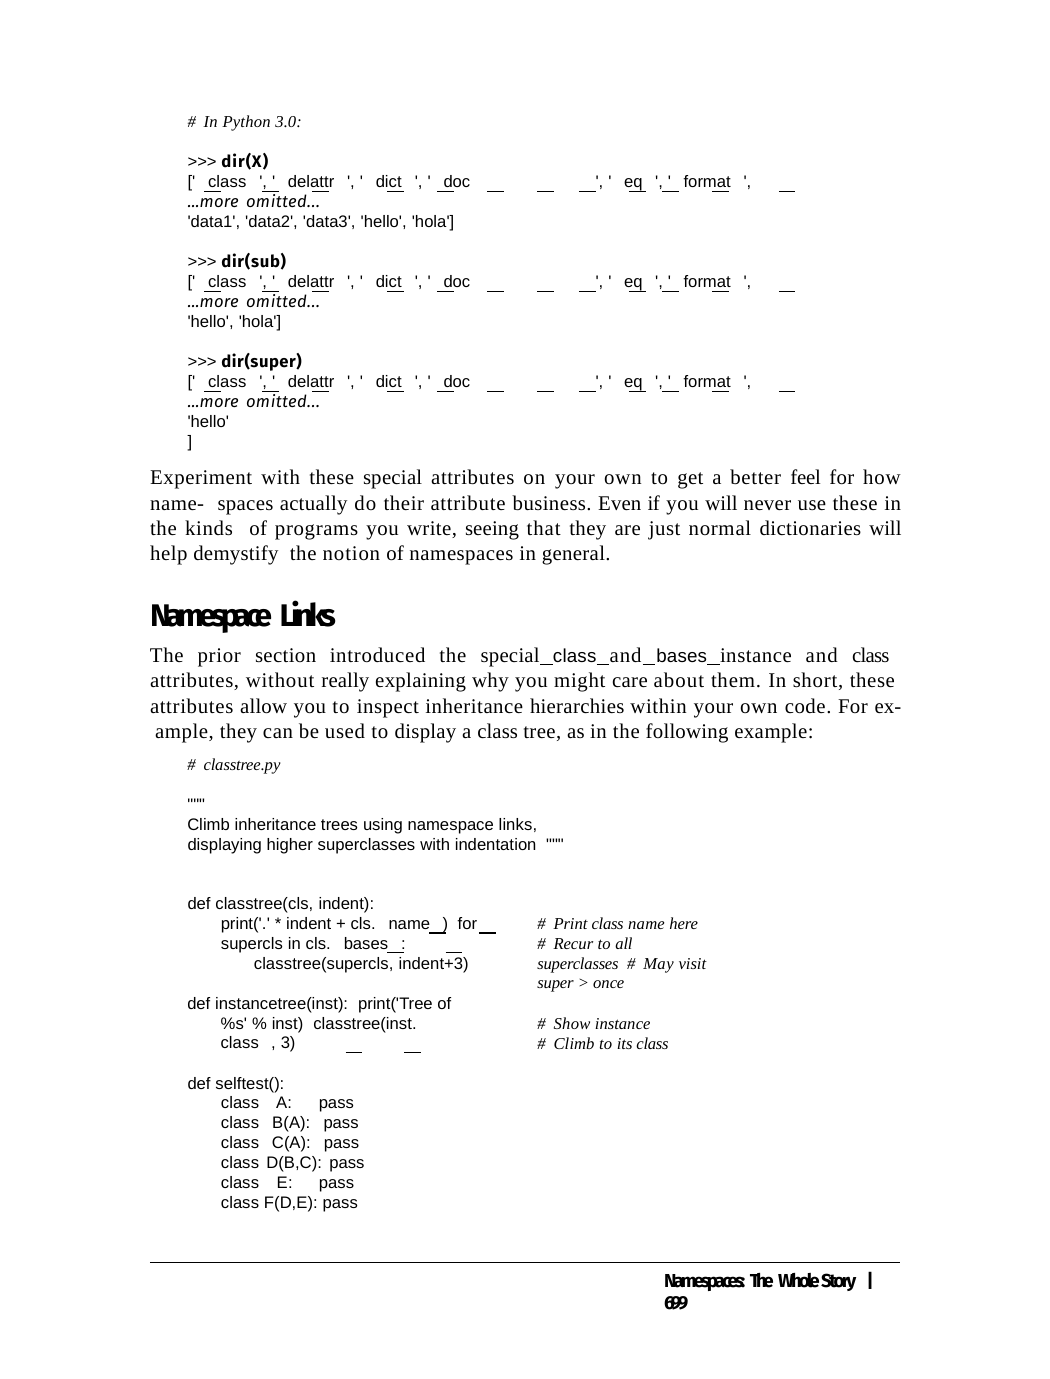

# In Python 3.0:
>>> dir(X)
[' class ', ' delattr ', ' dict ', ' doc
...more omitted...
'data1', 'data2', 'data3', 'hello', 'hola']
', ' eq ', ' format ',

>>> dir(sub)
[' class ', ' delattr ', ' dict ', ' doc
...more omitted...
'hello', 'hola']
', ' eq ', ' format ',

>>> dir(super)
[' class ', ' delattr ', ' dict ', ' doc
...more omitted...
'hello'
]
', ' eq ', ' format ',

Experiment with these special attributes on your own to get a better feel for how name-  spaces actually do their attribute business. Even if you will never use these in the kinds  of programs you write, seeing that they are just normal dictionaries will help demystify  the notion of namespaces in general.

Namespace Links
The prior section introduced the special class and bases instance and class  attributes, without really explaining why you might care about them. In short, these  attributes allow you to inspect inheritance hierarchies within your own code. For ex-  ample, they can be used to display a class tree, as in the following example:
# classtree.py

"""
Climb inheritance trees using namespace links,  displaying higher superclasses with indentation  """
def classtree(cls, indent):
print('.' * indent + cls. name )  for supercls in cls. bases :
classtree(supercls, indent+3)
# Print class name here
# Recur to all superclasses  # May visit super > once

def instancetree(inst):  print('Tree of %s' % inst)  classtree(inst. class , 3)
# Show instance
# Climb to its class

def selftest():
class A: pass  class B(A): pass  class C(A): pass  class D(B,C): pass  class E: pass  class F(D,E): pass

Namespaces: The Whole Story  |  699